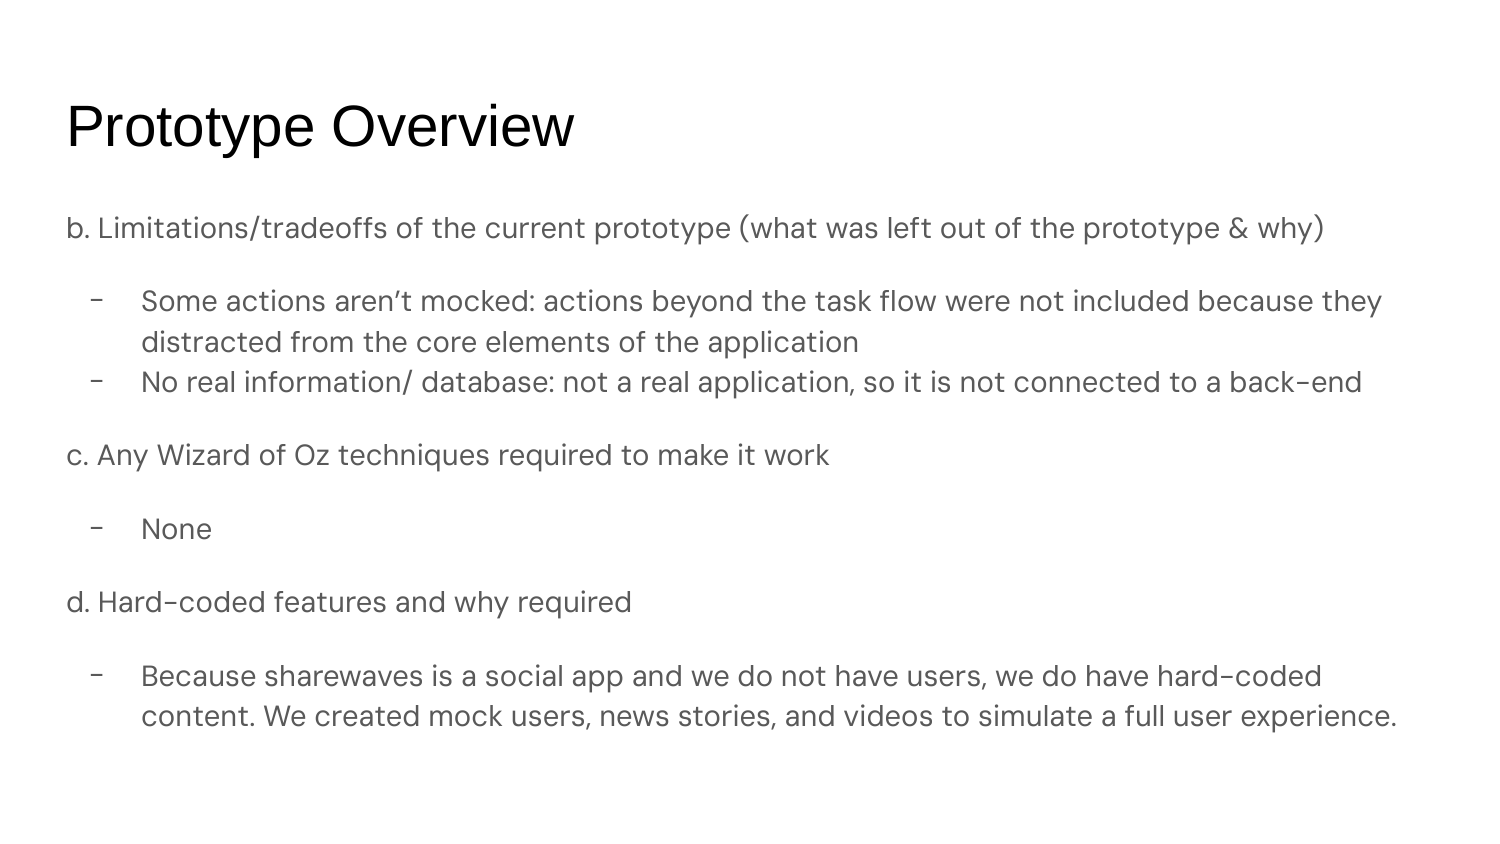

# Prototype Overview
b. Limitations/tradeoffs of the current prototype (what was left out of the prototype & why)
Some actions aren’t mocked: actions beyond the task flow were not included because they distracted from the core elements of the application
No real information/ database: not a real application, so it is not connected to a back-end
c. Any Wizard of Oz techniques required to make it work
None
d. Hard-coded features and why required
Because sharewaves is a social app and we do not have users, we do have hard-coded content. We created mock users, news stories, and videos to simulate a full user experience.